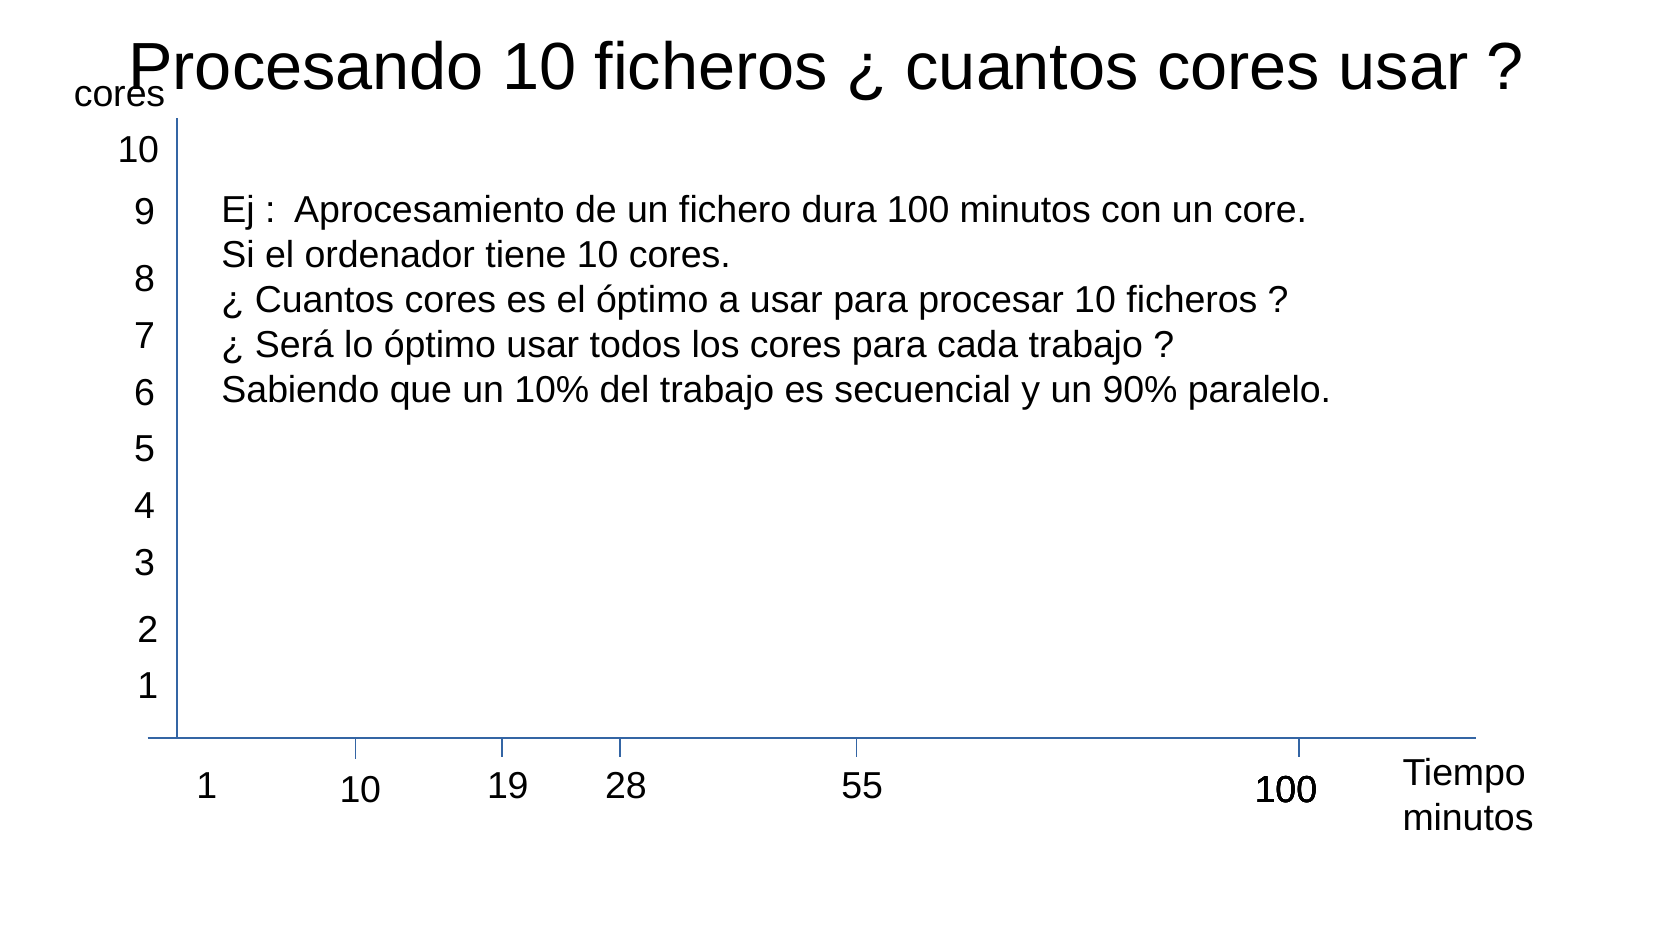

Procesando 10 ficheros ¿ cuantos cores usar ?
cores
10
Ej :  Aprocesamiento de un fichero dura 100 minutos con un core.
Si el ordenador tiene 10 cores.
¿ Cuantos cores es el óptimo a usar para procesar 10 ficheros ?
¿ Será lo óptimo usar todos los cores para cada trabajo ?
Sabiendo que un 10% del trabajo es secuencial y un 90% paralelo.

9
8
7
6
5
4
3
2
1
Tiempo
minutos
1
19

28
55
10
100
100
100
100